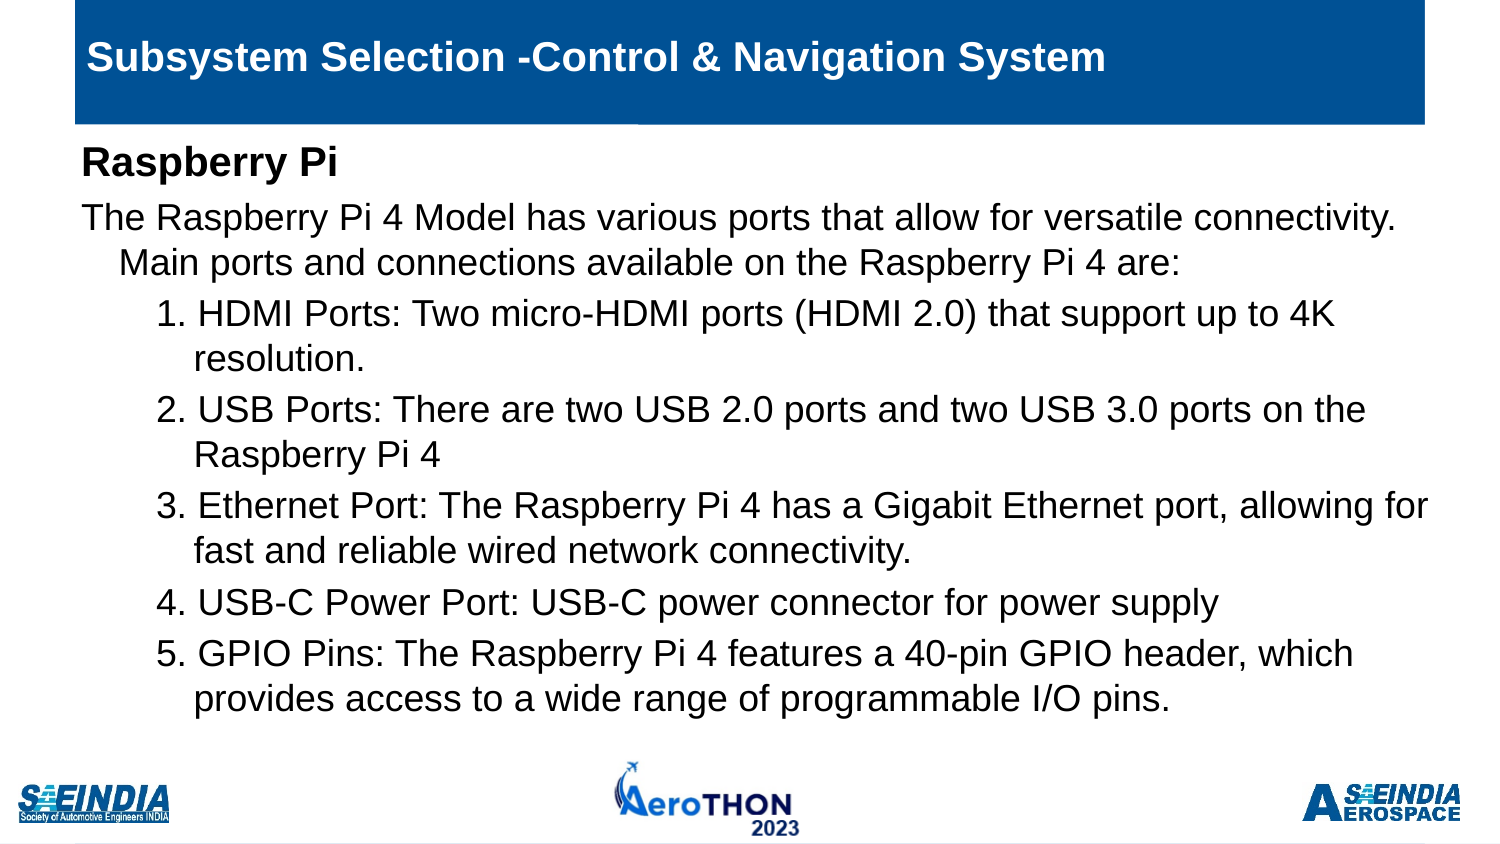

# Subsystem Selection -Control & Navigation System
Raspberry Pi
The Raspberry Pi 4 Model has various ports that allow for versatile connectivity. Main ports and connections available on the Raspberry Pi 4 are:
1. HDMI Ports: Two micro-HDMI ports (HDMI 2.0) that support up to 4K resolution.
2. USB Ports: There are two USB 2.0 ports and two USB 3.0 ports on the Raspberry Pi 4
3. Ethernet Port: The Raspberry Pi 4 has a Gigabit Ethernet port, allowing for fast and reliable wired network connectivity.
4. USB-C Power Port: USB-C power connector for power supply
5. GPIO Pins: The Raspberry Pi 4 features a 40-pin GPIO header, which provides access to a wide range of programmable I/O pins.